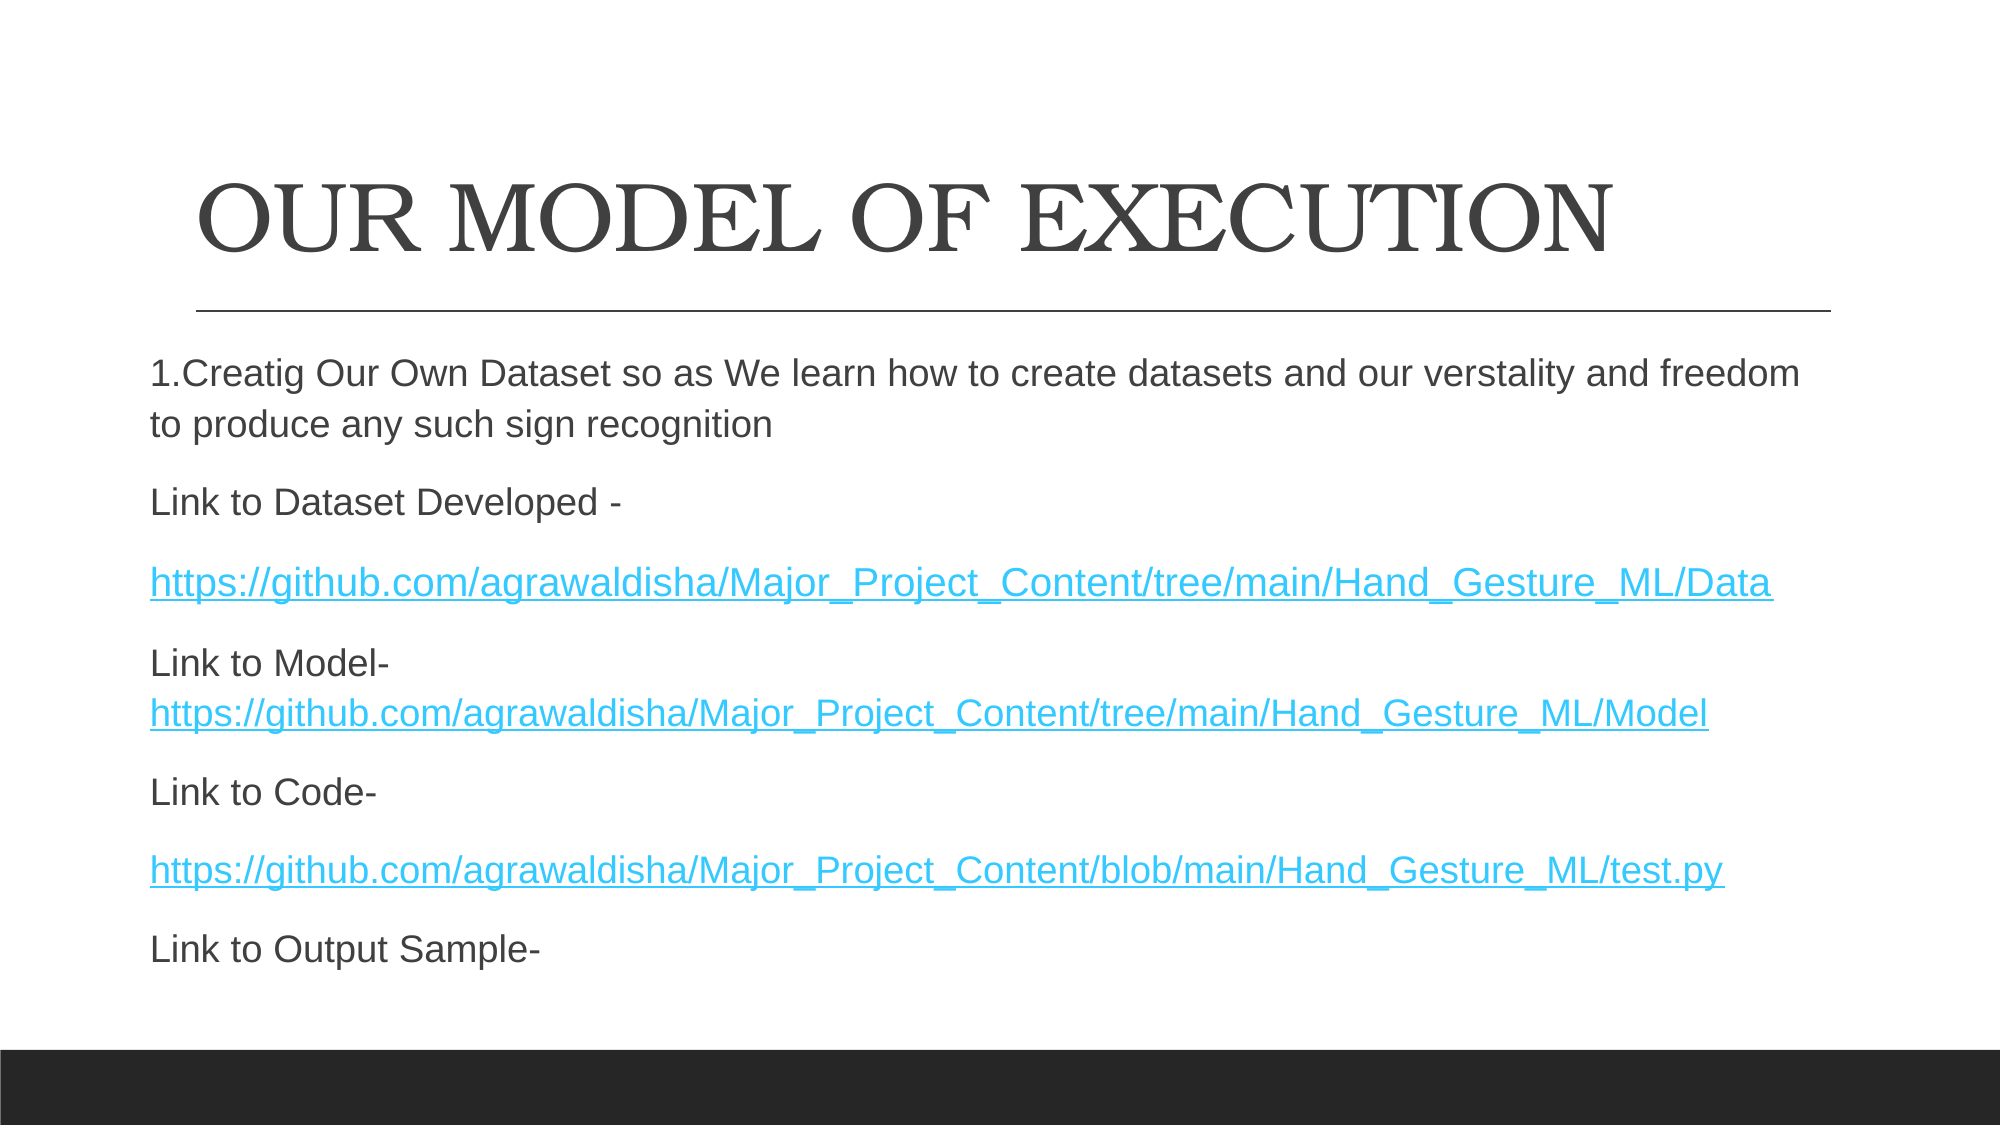

# OUR MODEL OF EXECUTION
1.Creatig Our Own Dataset so as We learn how to create datasets and our verstality and freedom to produce any such sign recognition
Link to Dataset Developed -
https://github.com/agrawaldisha/Major_Project_Content/tree/main/Hand_Gesture_ML/Data
Link to Model-https://github.com/agrawaldisha/Major_Project_Content/tree/main/Hand_Gesture_ML/Model
Link to Code-
https://github.com/agrawaldisha/Major_Project_Content/blob/main/Hand_Gesture_ML/test.py
Link to Output Sample-